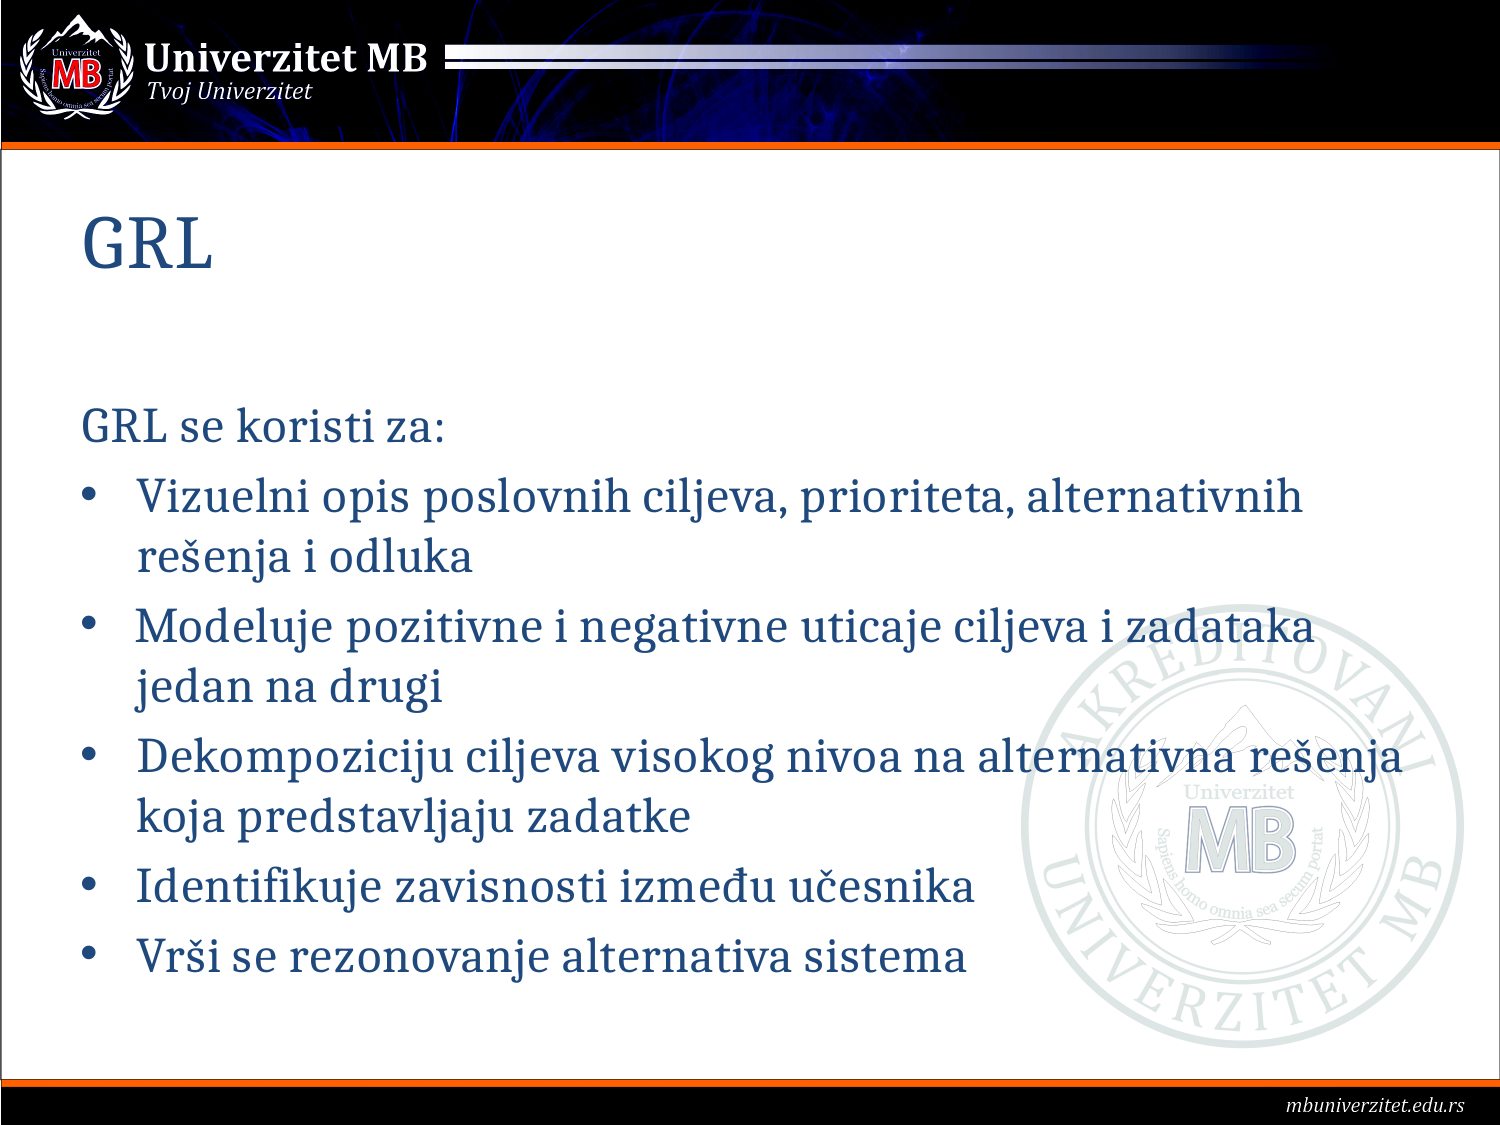

# GRL
GRL se koristi za:
Vizuelni opis poslovnih ciljeva, prioriteta, alternativnih rešenja i odluka
Modeluje pozitivne i negativne uticaje ciljeva i zadataka jedan na drugi
Dekompoziciju ciljeva visokog nivoa na alternativna rešenja koja predstavljaju zadatke
Identifikuje zavisnosti između učesnika
Vrši se rezonovanje alternativa sistema